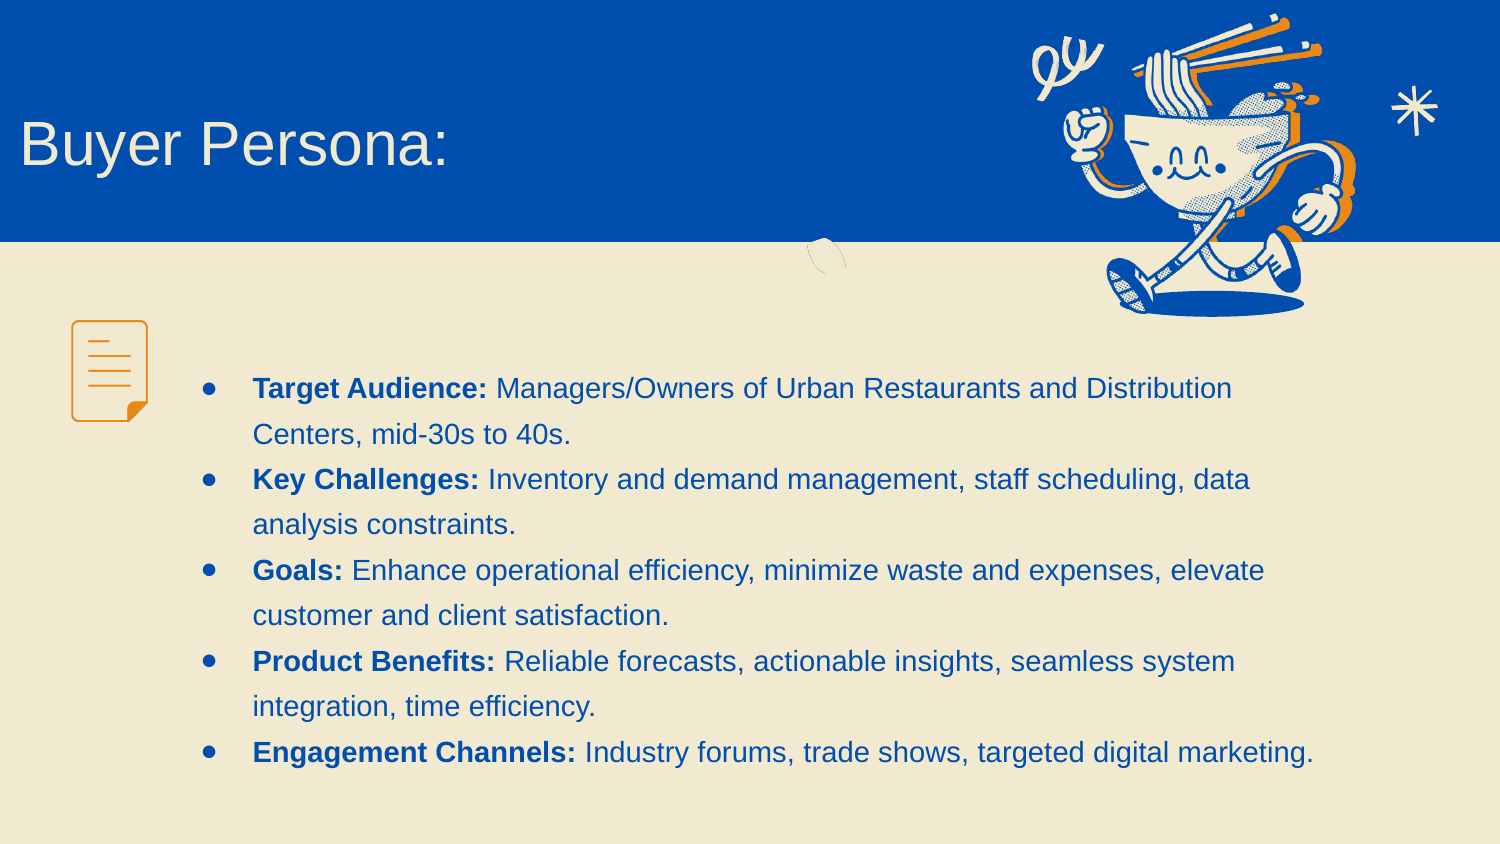

Buyer Persona:

Target Audience: Managers/Owners of Urban Restaurants and Distribution Centers, mid-30s to 40s.
Key Challenges: Inventory and demand management, staff scheduling, data analysis constraints.
Goals: Enhance operational efficiency, minimize waste and expenses, elevate customer and client satisfaction.
Product Benefits: Reliable forecasts, actionable insights, seamless system integration, time efficiency.
Engagement Channels: Industry forums, trade shows, targeted digital marketing.